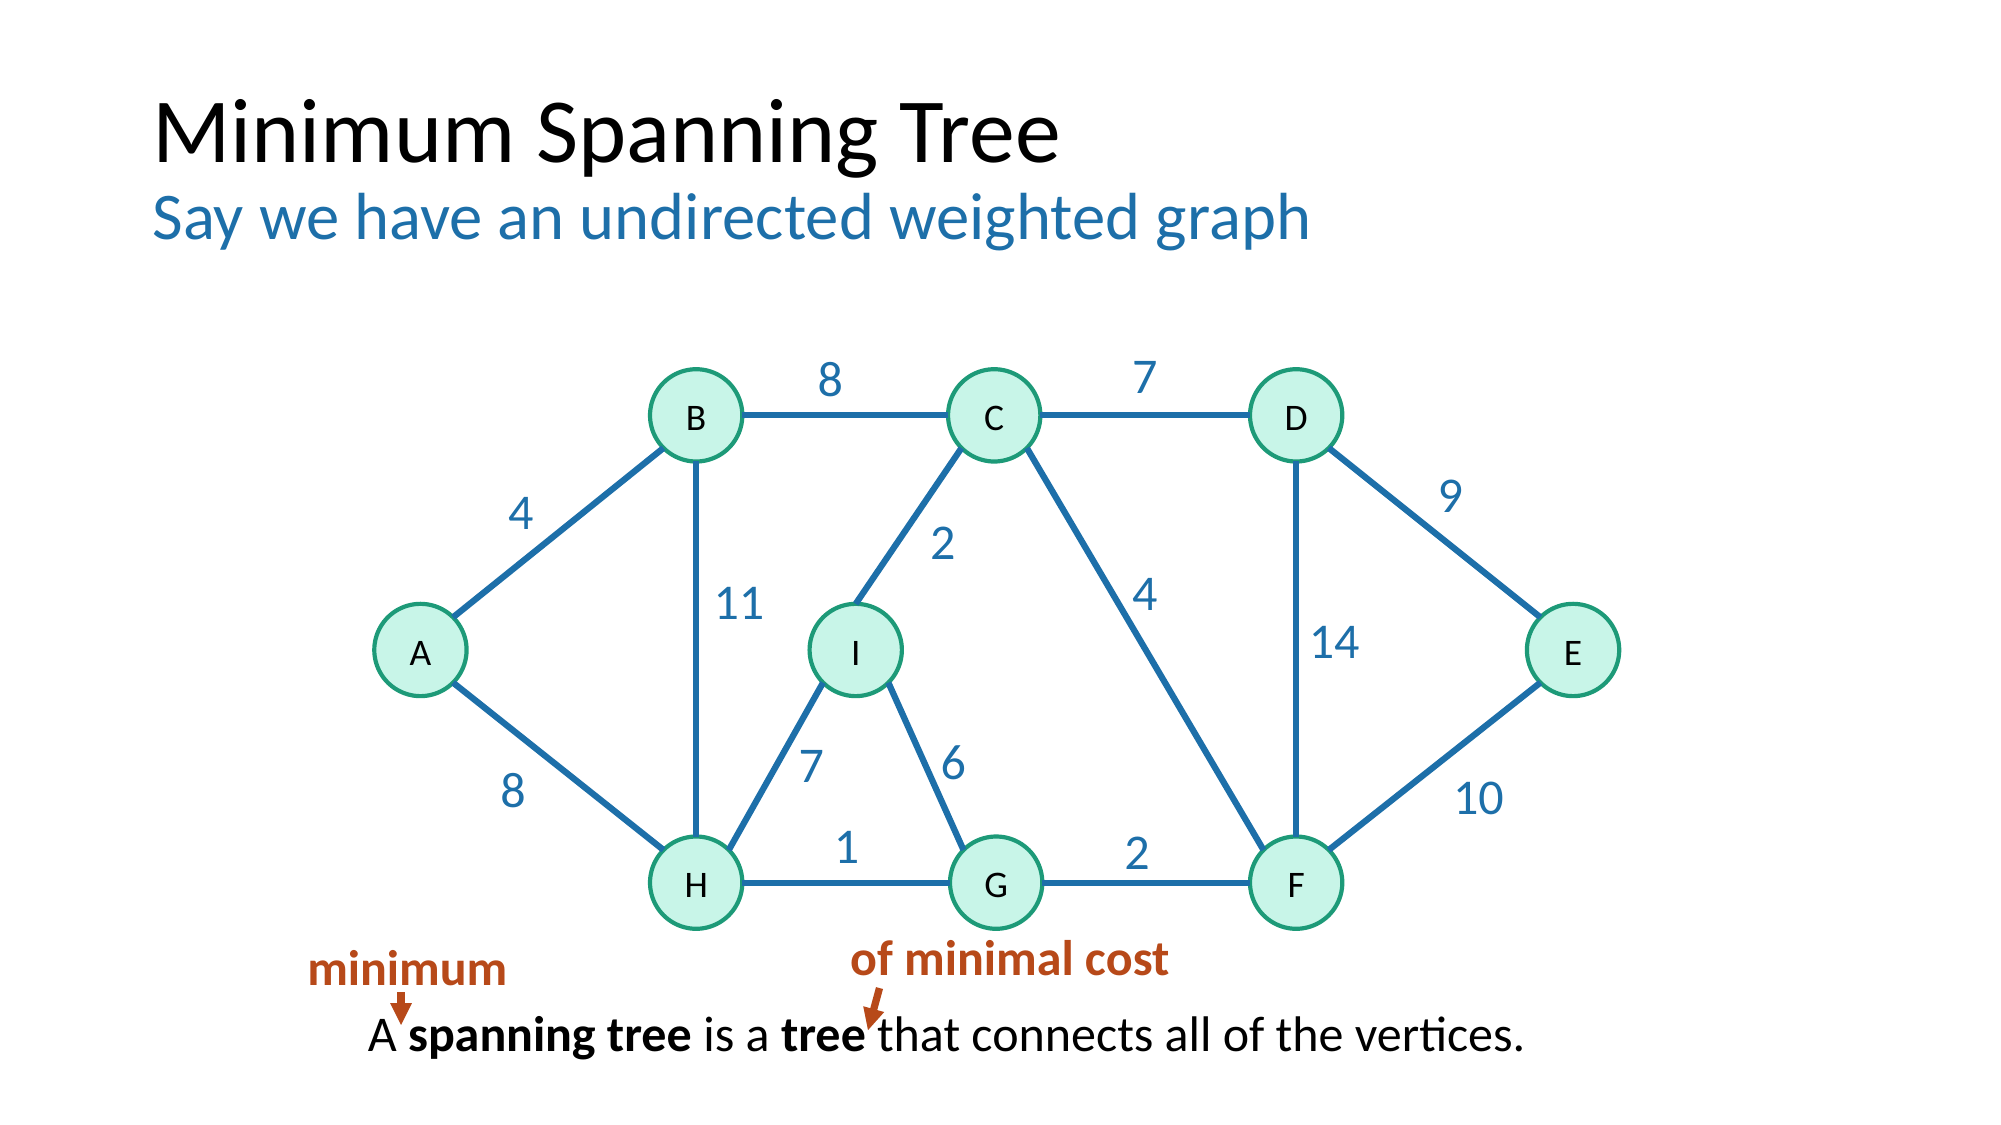

# Minimum Spanning Tree Say we have an undirected weighted graph
7
8
B
C
D
9
4
2
4
11
14
A
I
E
6
7
8
10
1
2
H
G
F
of minimal cost
minimum
A spanning tree is a tree that connects all of the vertices.